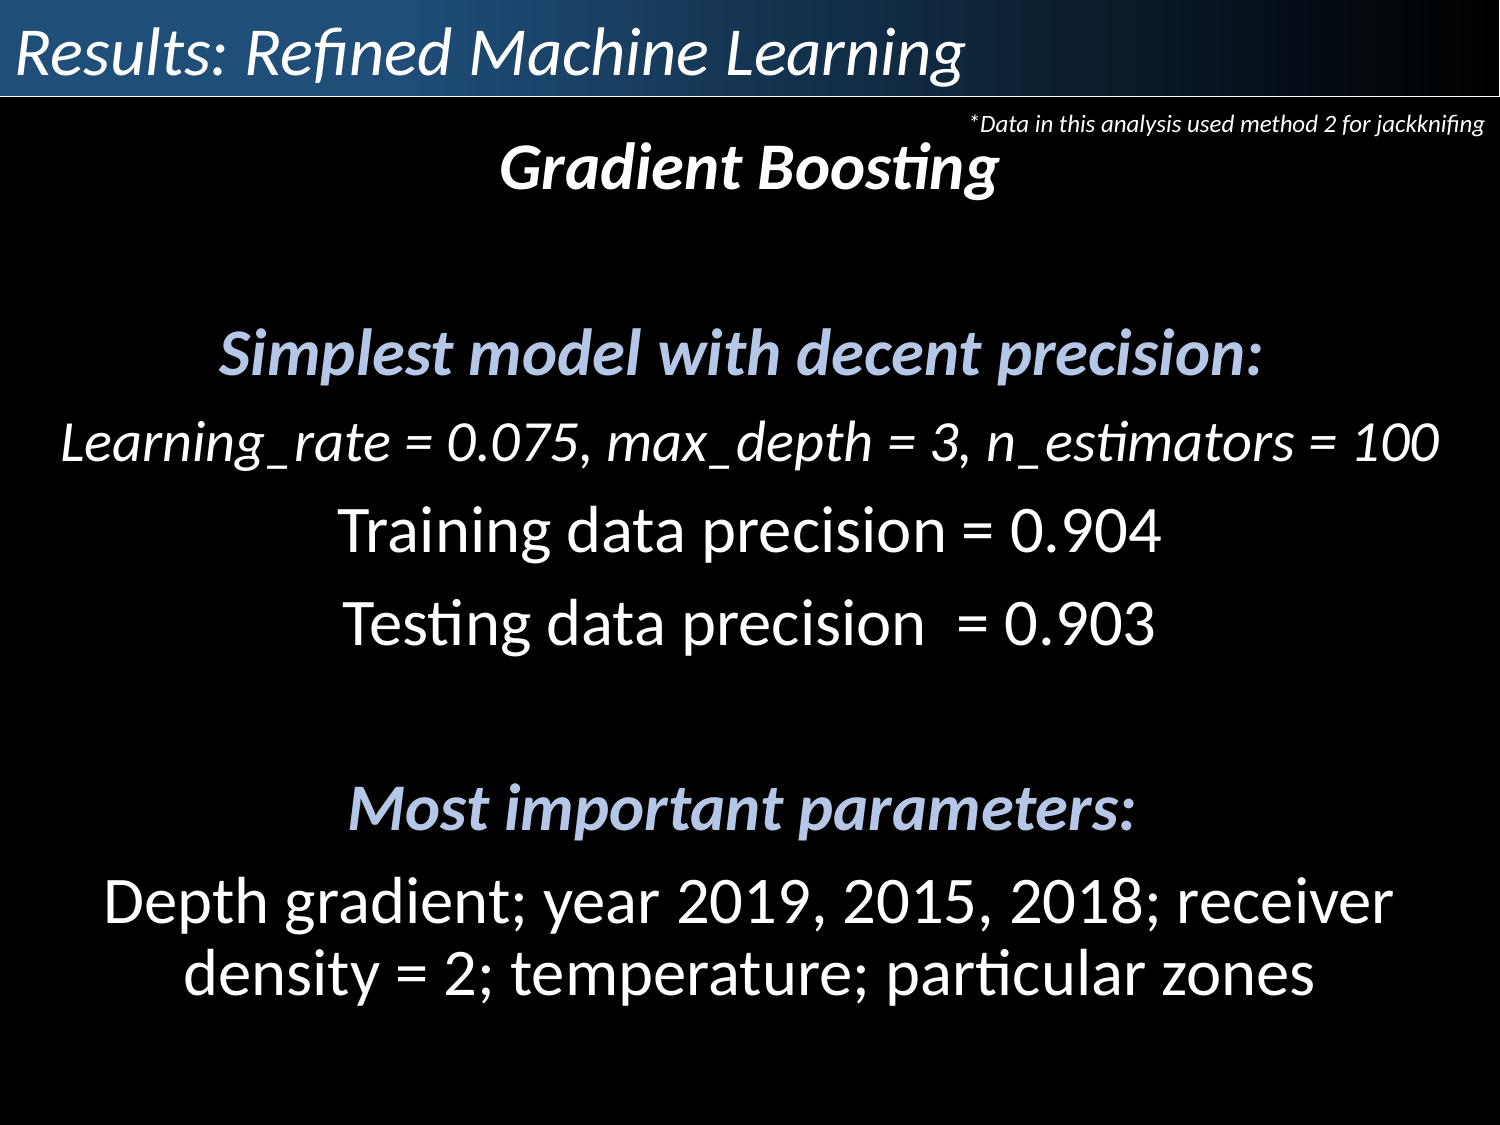

Results: Refined Machine Learning
*Data in this analysis used method 2 for jackknifing
Gradient Boosting

Simplest model with decent precision:
Learning_rate = 0.075, max_depth = 3, n_estimators = 100
Training data precision = 0.904
Testing data precision  = 0.903

Most important parameters:
Depth gradient; year 2019, 2015, 2018; receiver density = 2; temperature; particular zones